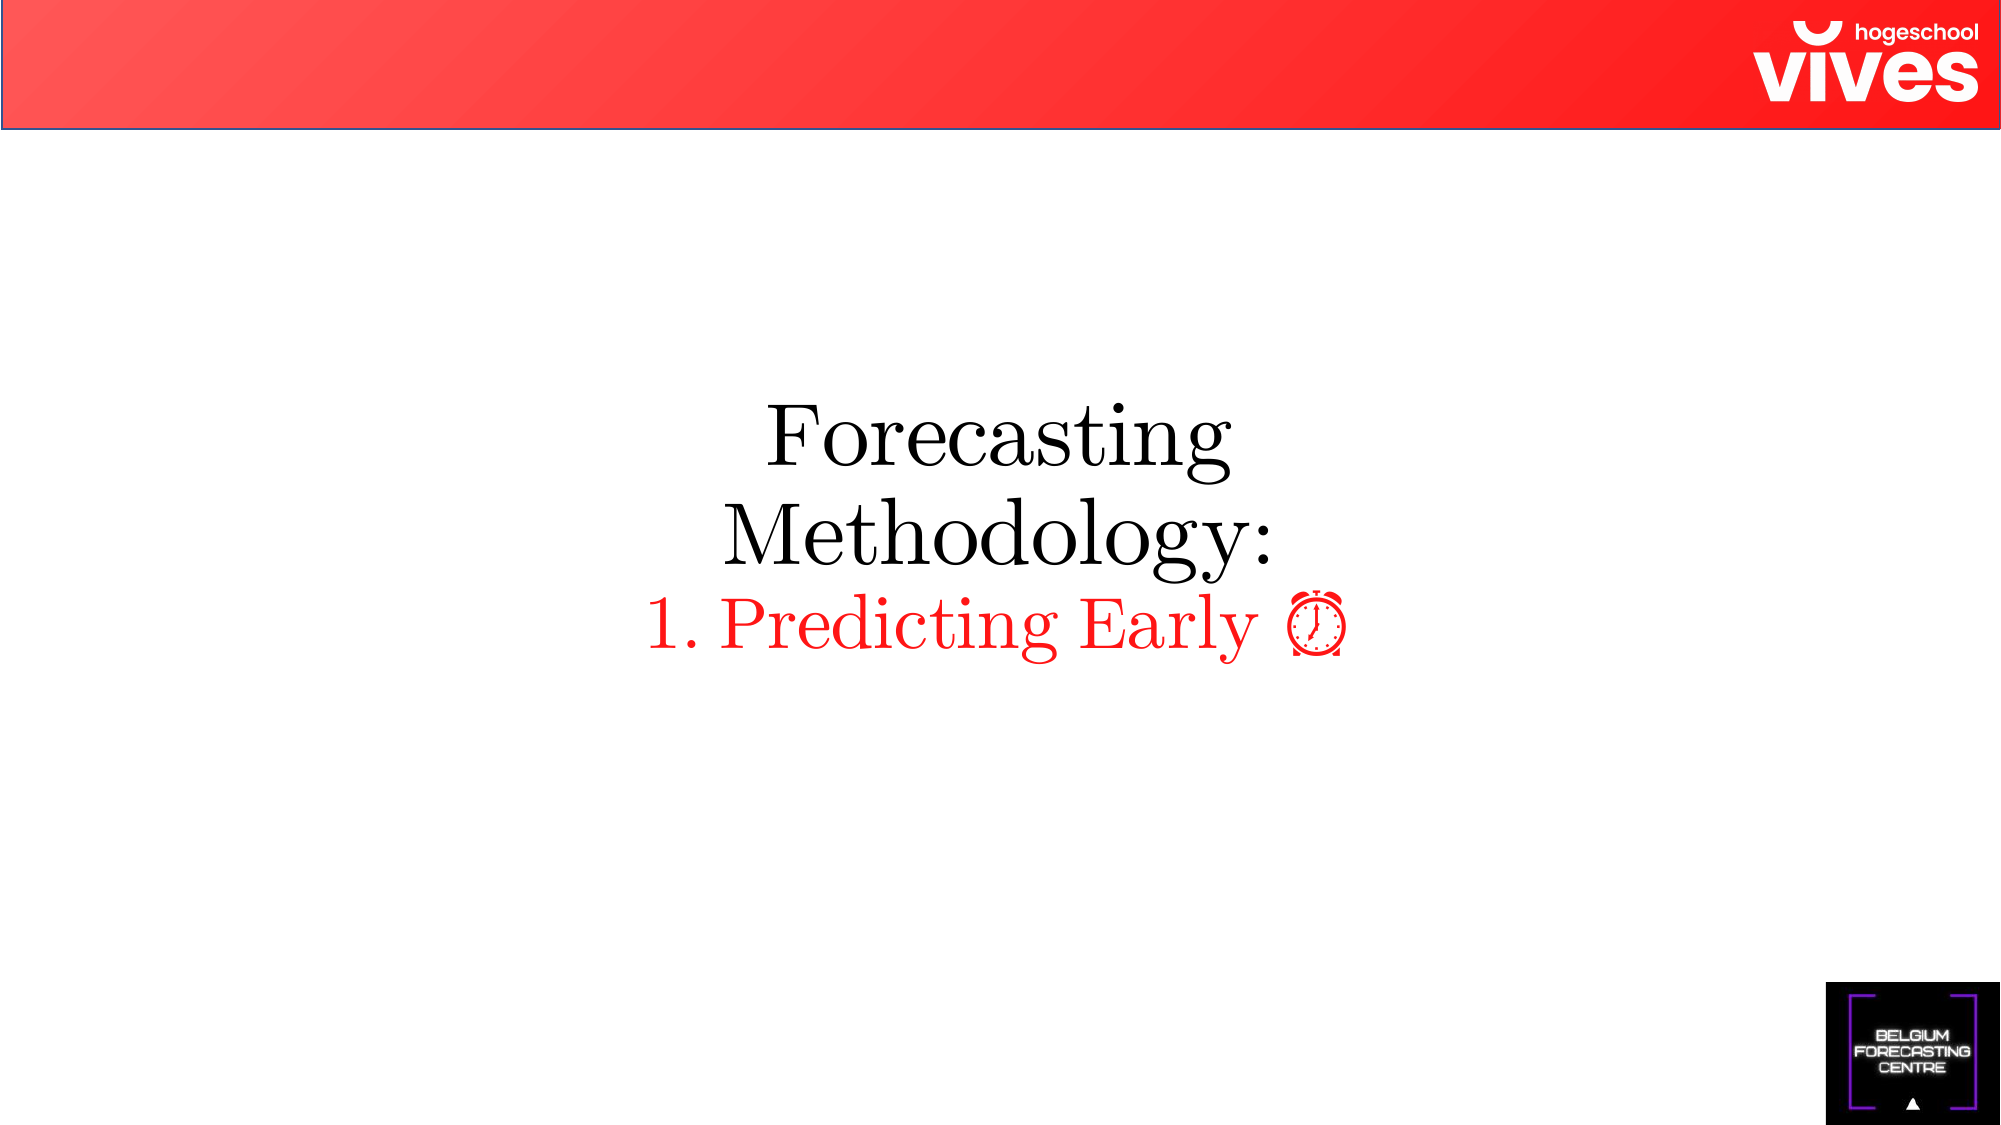

# Forecasting Methodology: 1. Predicting Early ⏰